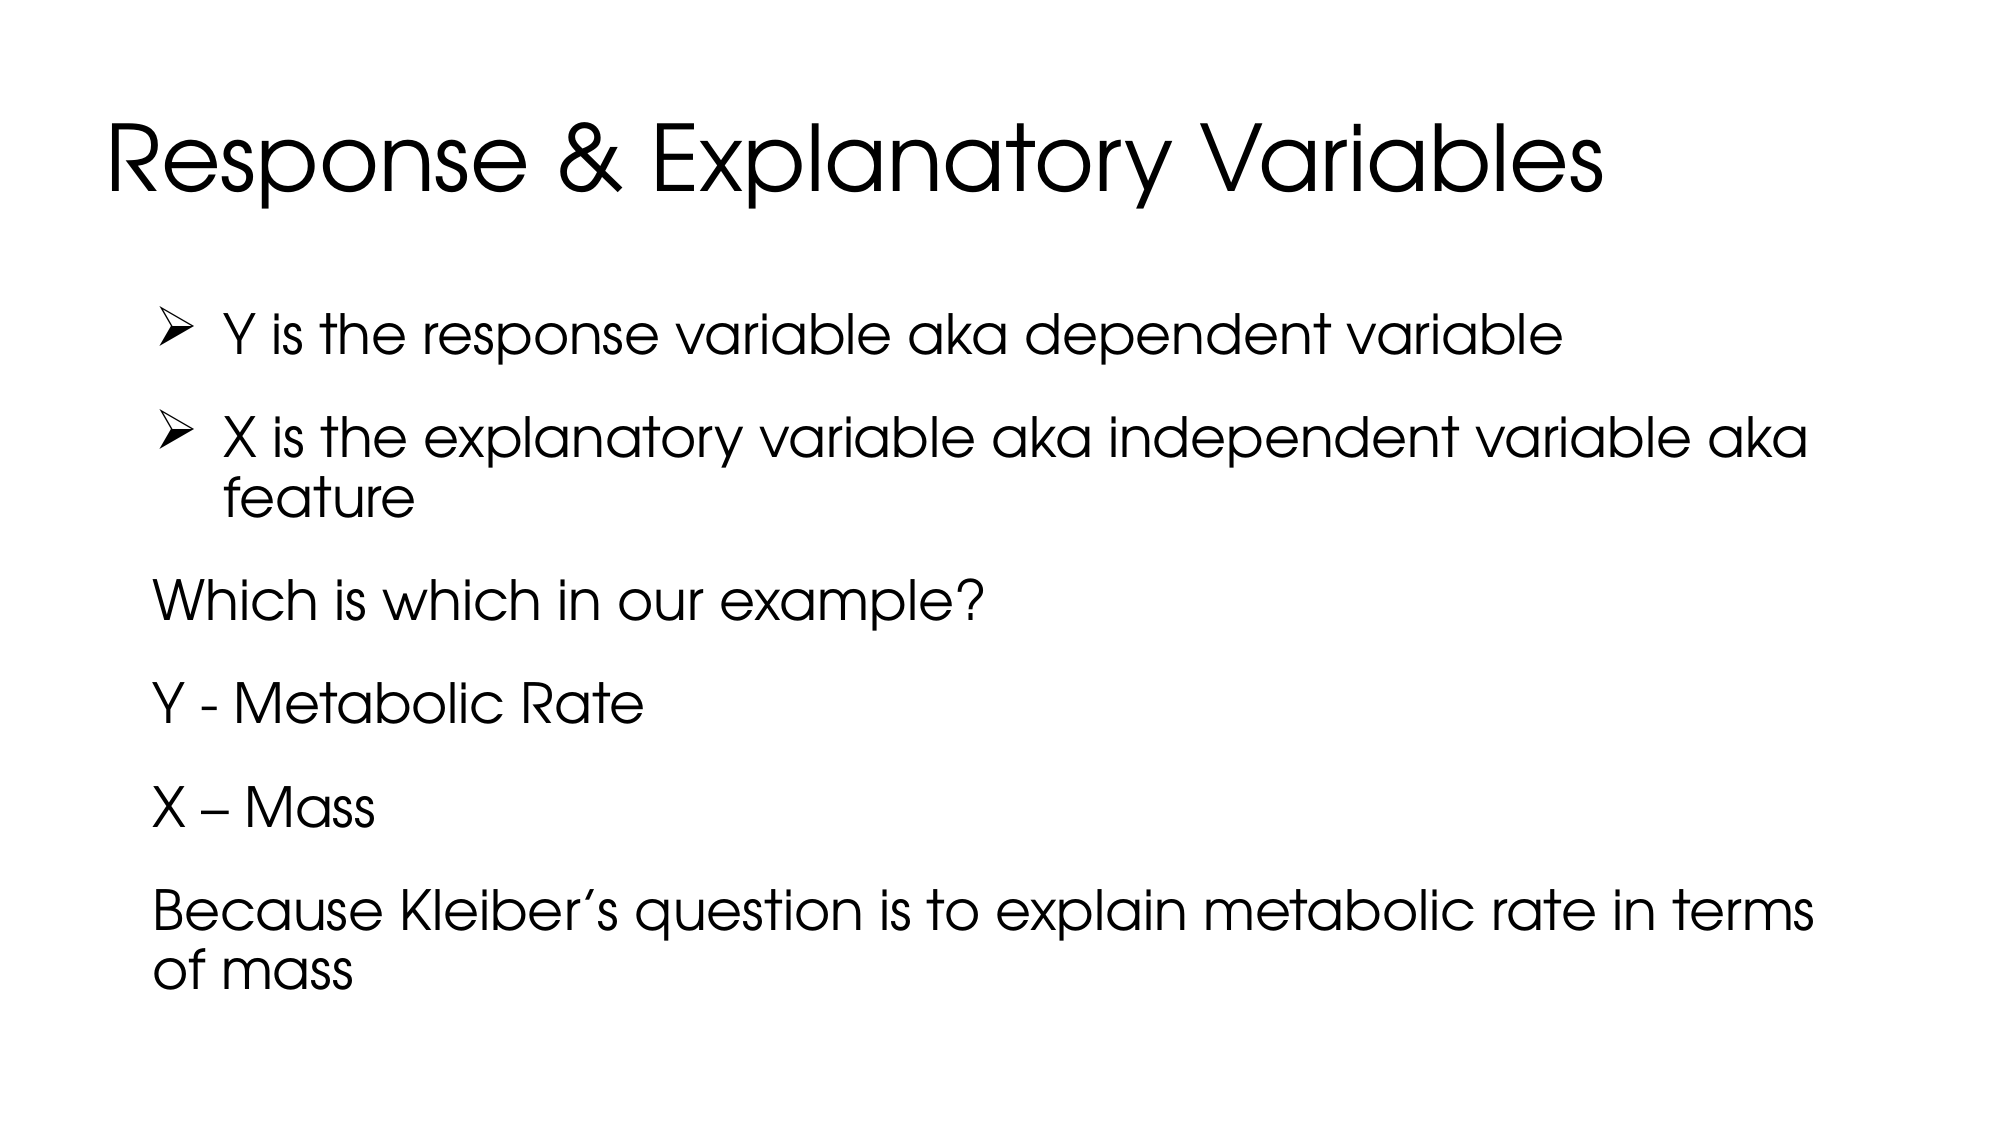

# Response & Explanatory Variables
Y is the response variable aka dependent variable
X is the explanatory variable aka independent variable aka feature
Which is which in our example?
Y - Metabolic Rate
X – Mass
Because Kleiber’s question is to explain metabolic rate in terms of mass